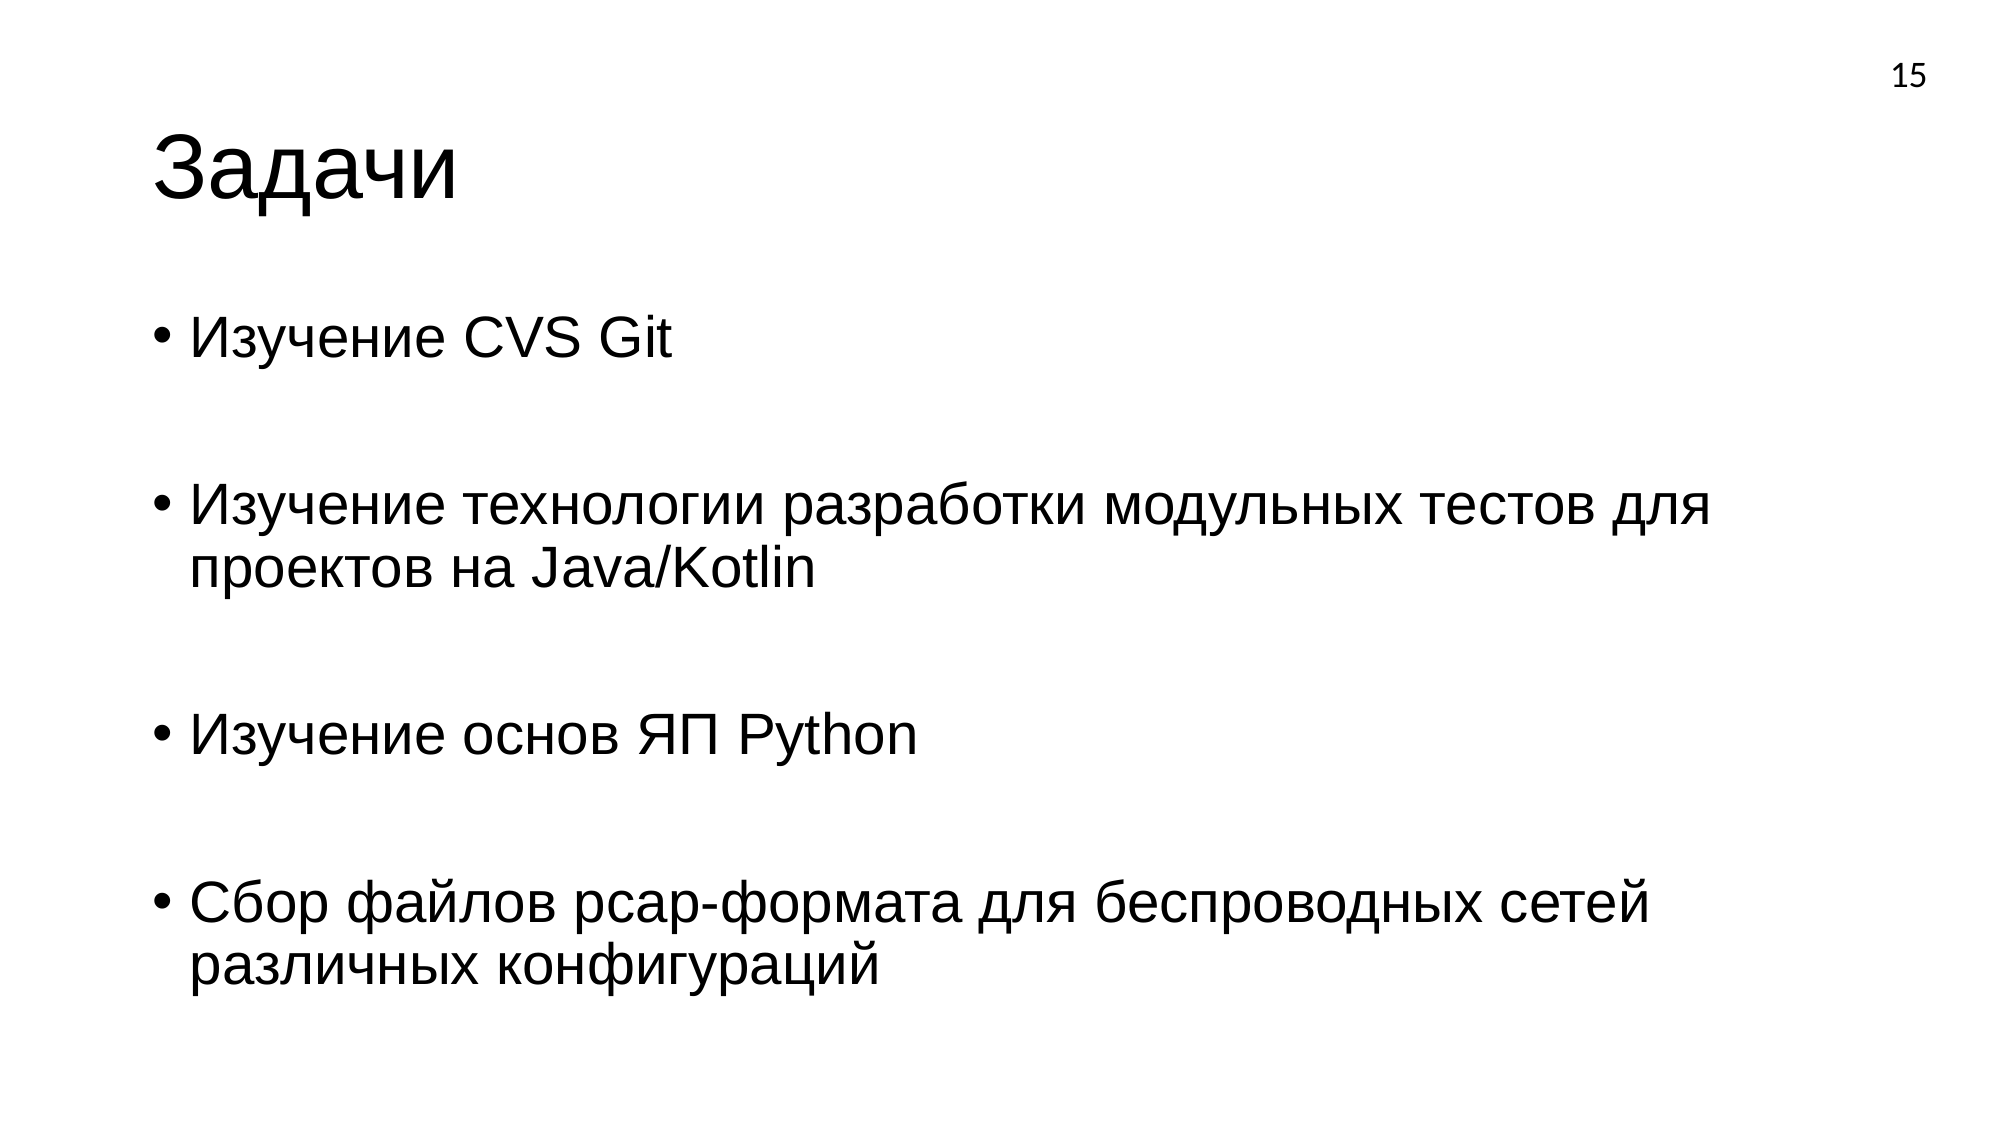

15
# Задачи
Изучение CVS Git

Изучение технологии разработки модульных тестов для проектов на Java/Kotlin

Изучение основ ЯП Python

Сбор файлов pcap-формата для беспроводных сетей различных конфигураций